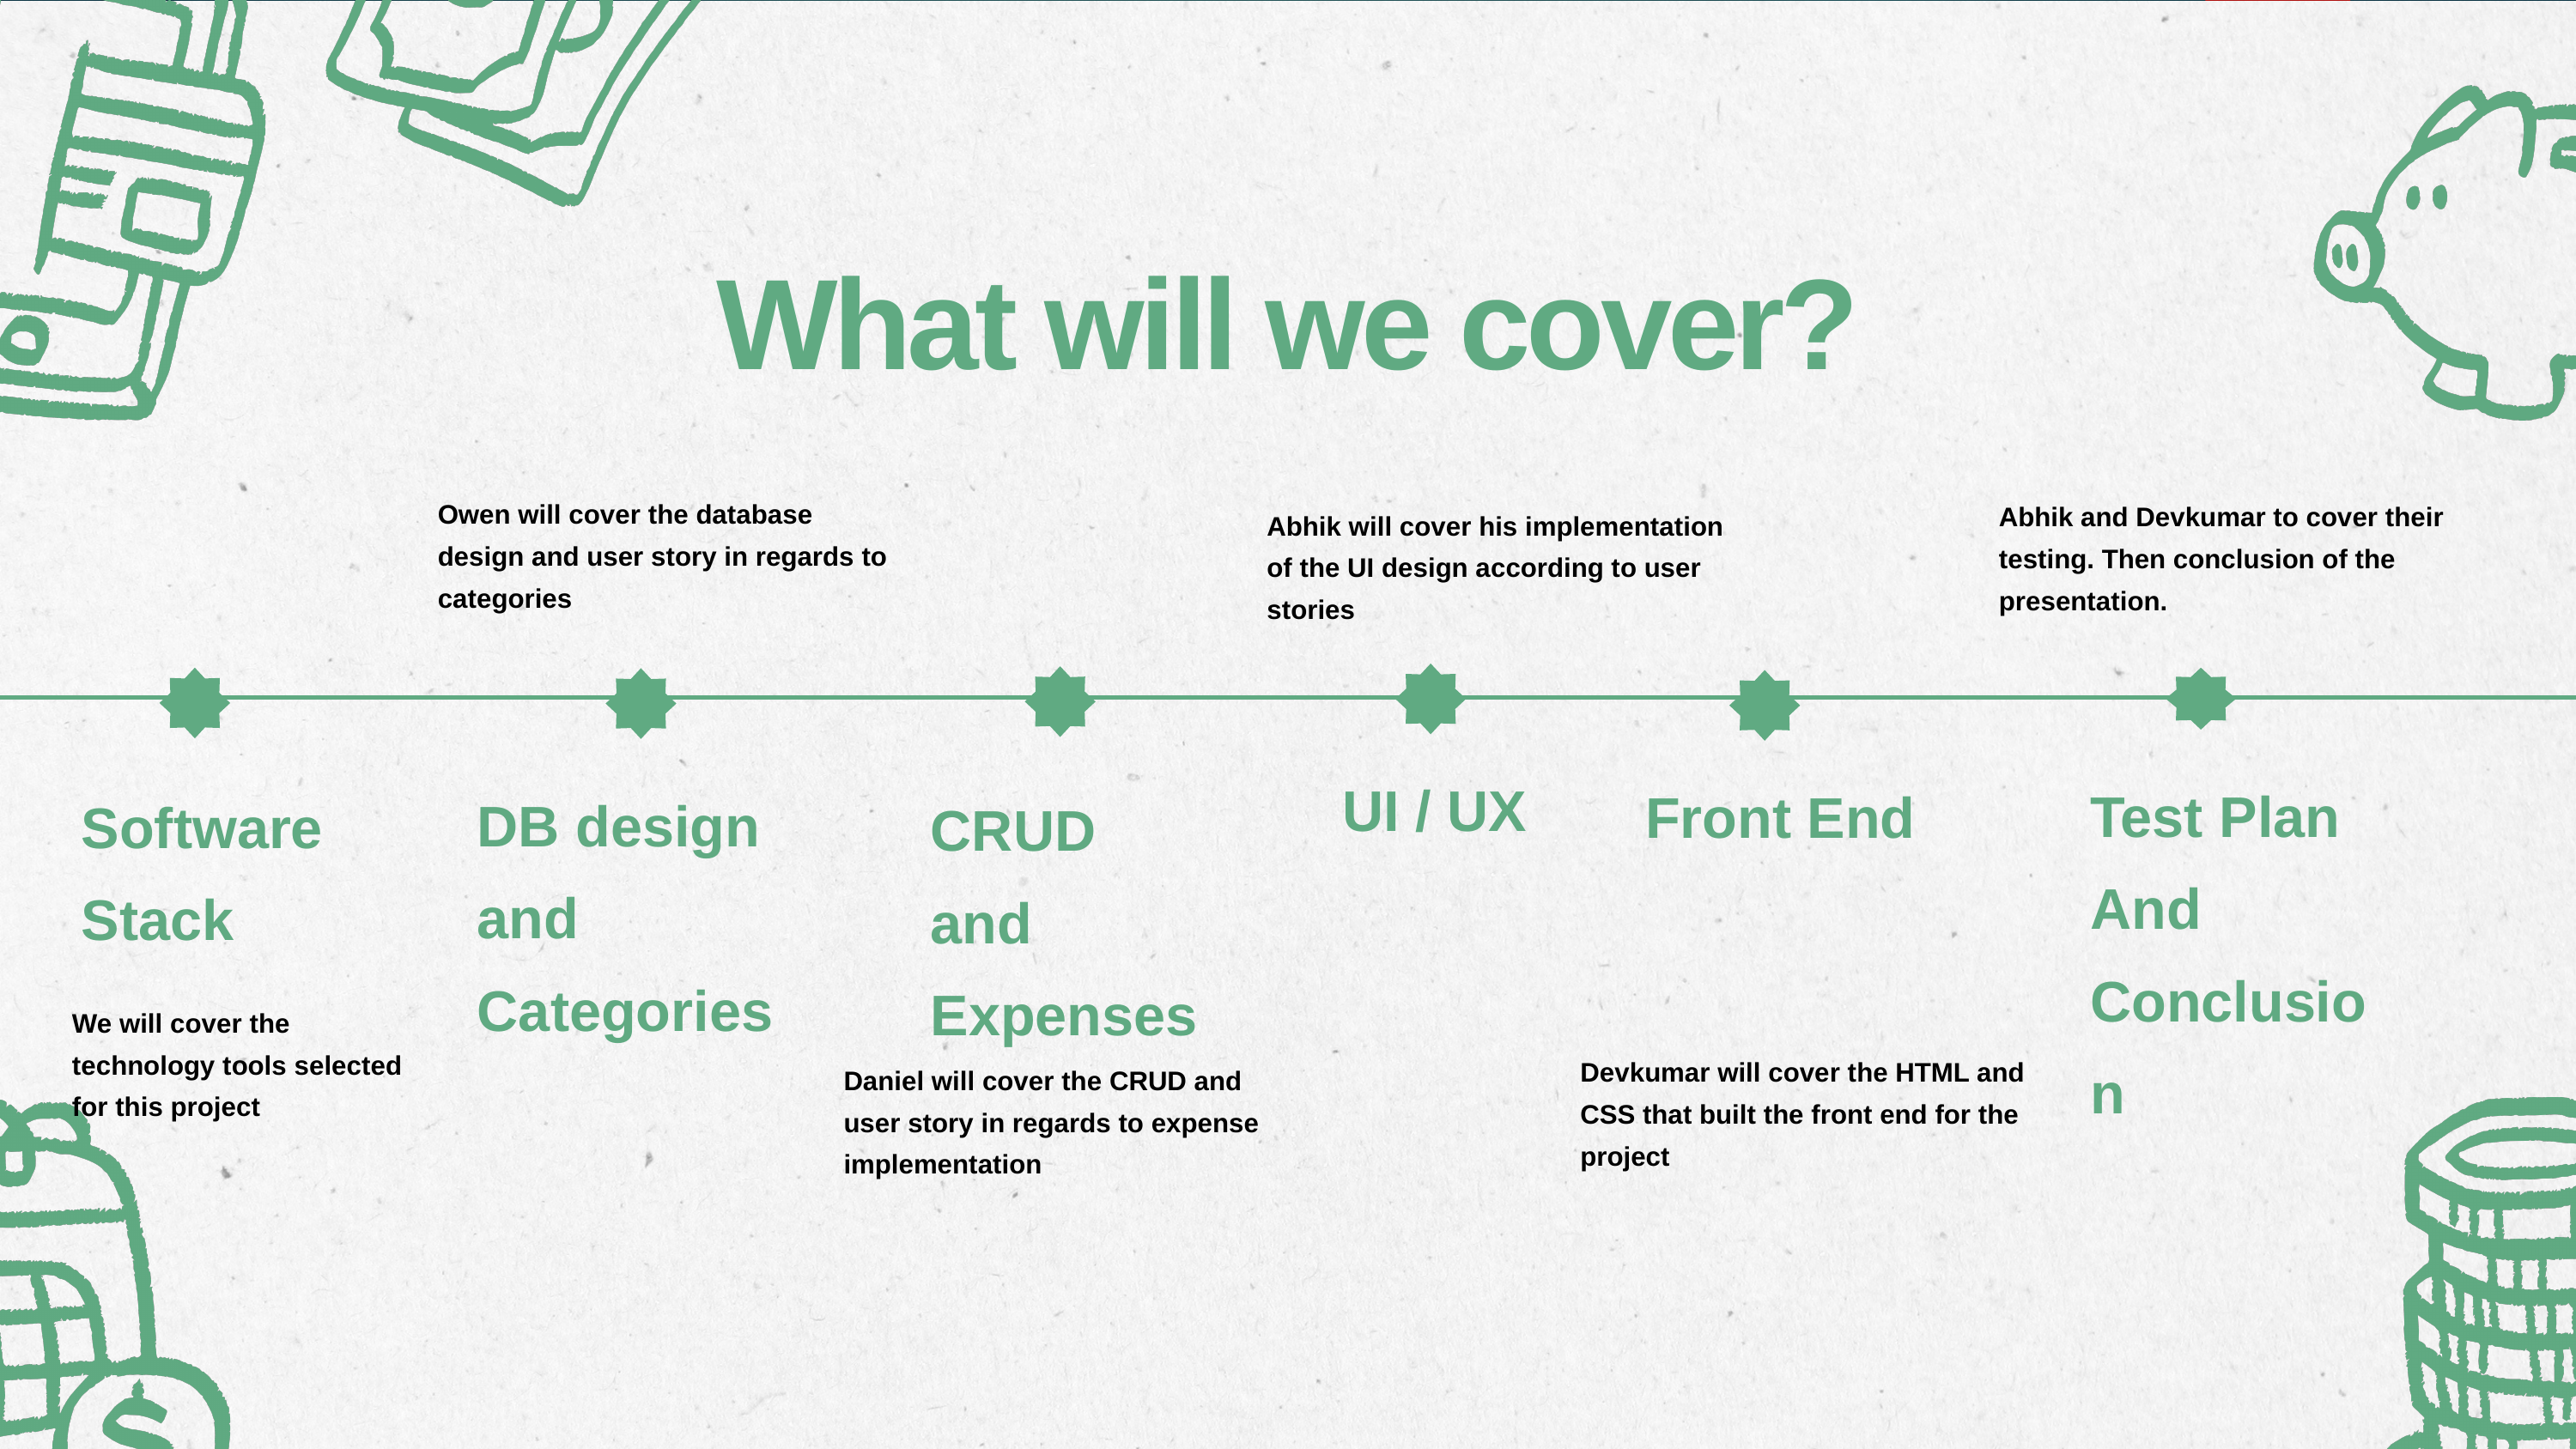

What will we cover?
Owen will cover the database design and user story in regards to categories
Abhik and Devkumar to cover their testing. Then conclusion of the presentation.
Abhik will cover his implementation of the UI design according to user stories

UI / UX
Test Plan
And Conclusion
Front End
DB design and Categories
Software Stack
CRUD
and Expenses
We will cover the technology tools selected for this project
Devkumar will cover the HTML and CSS that built the front end for the project
Daniel will cover the CRUD and user story in regards to expense implementation